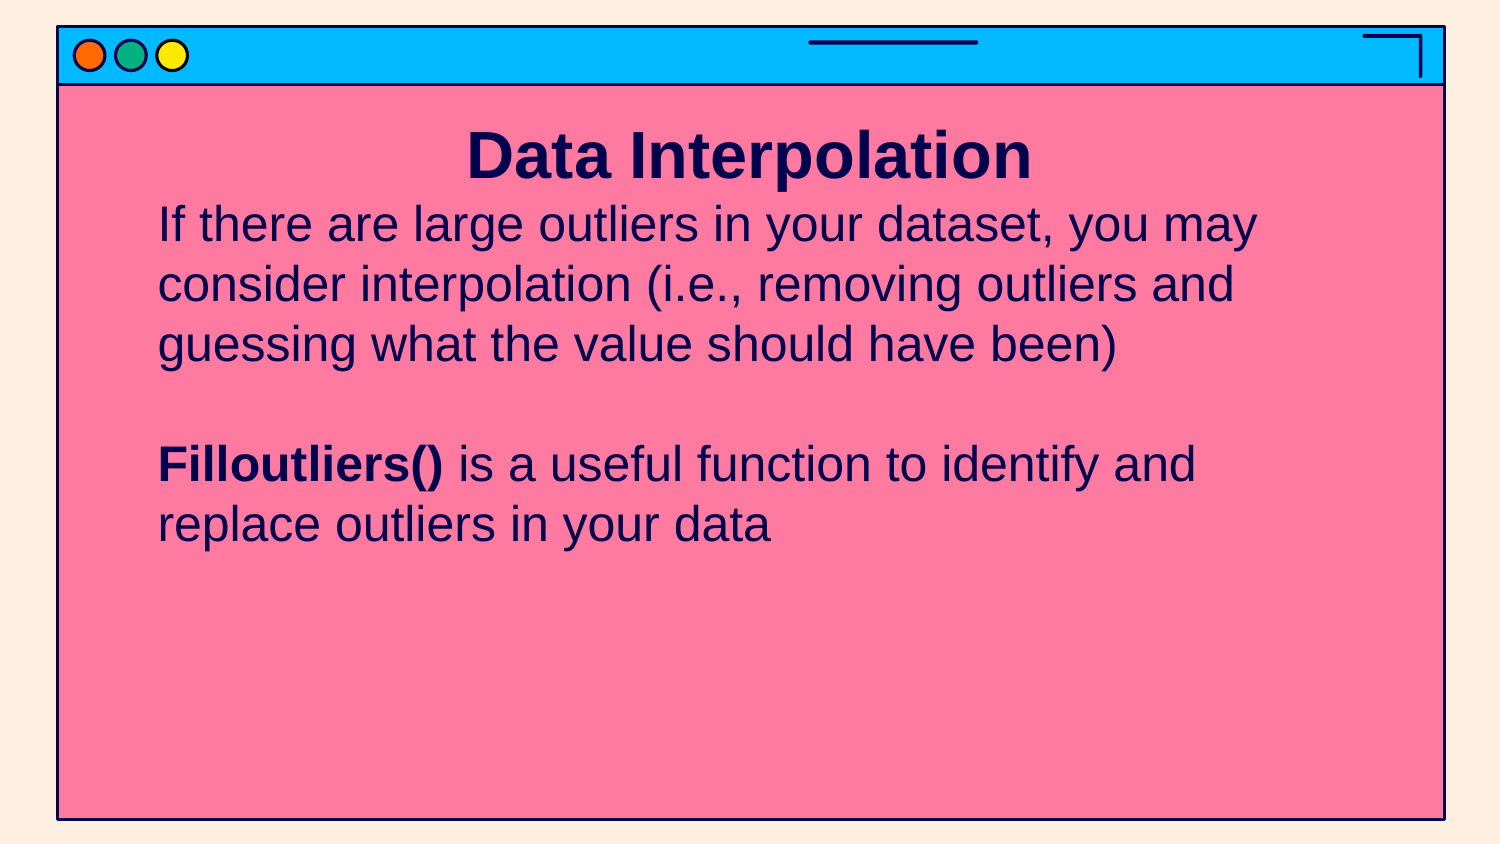

# Data Interpolation
If there are large outliers in your dataset, you may consider interpolation (i.e., removing outliers and guessing what the value should have been)

Filloutliers() is a useful function to identify and replace outliers in your data